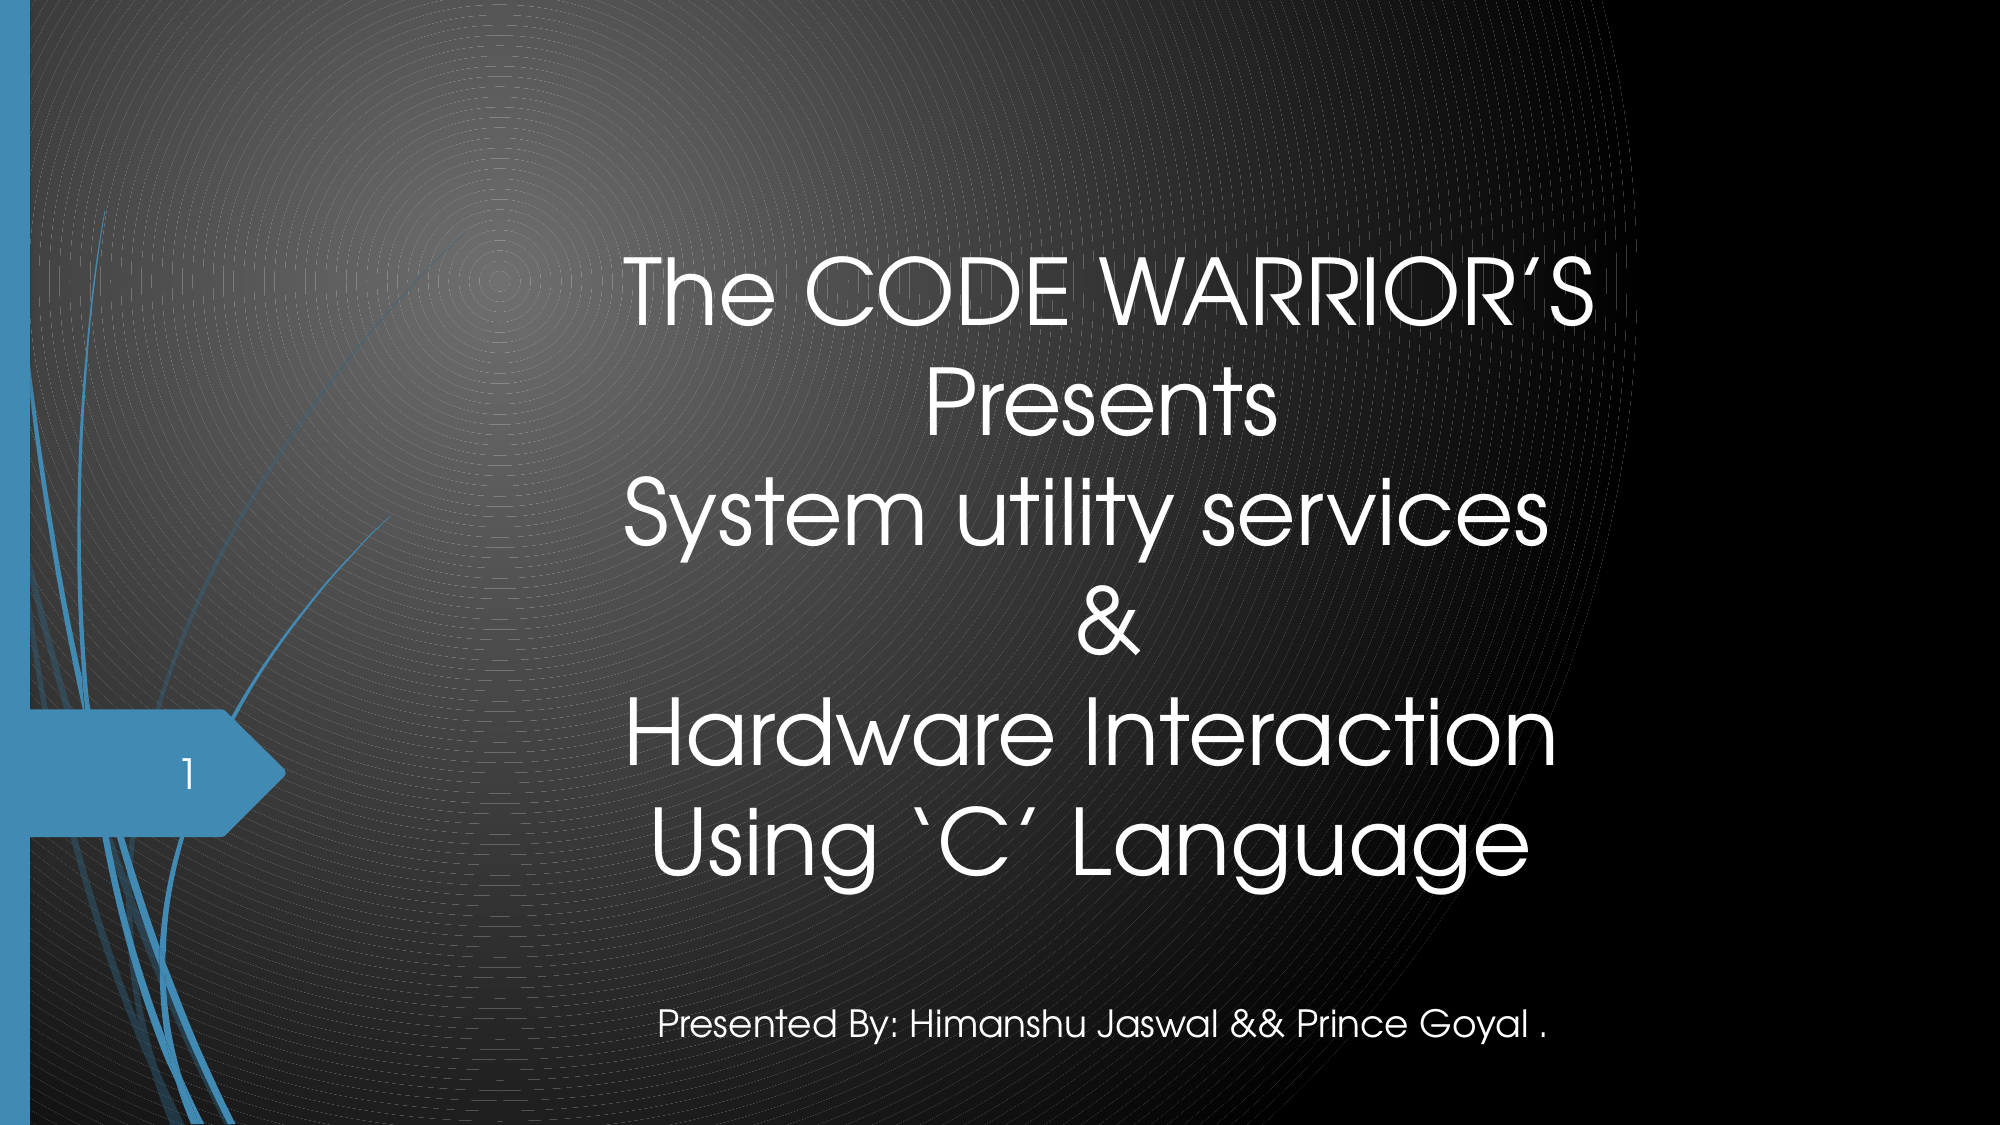

The CODE WARRIOR’S 						Presents
		System utility services
					&
		Hardware Interaction
		 Using ‘C’ Language
1
Presented By: Himanshu Jaswal && Prince Goyal .